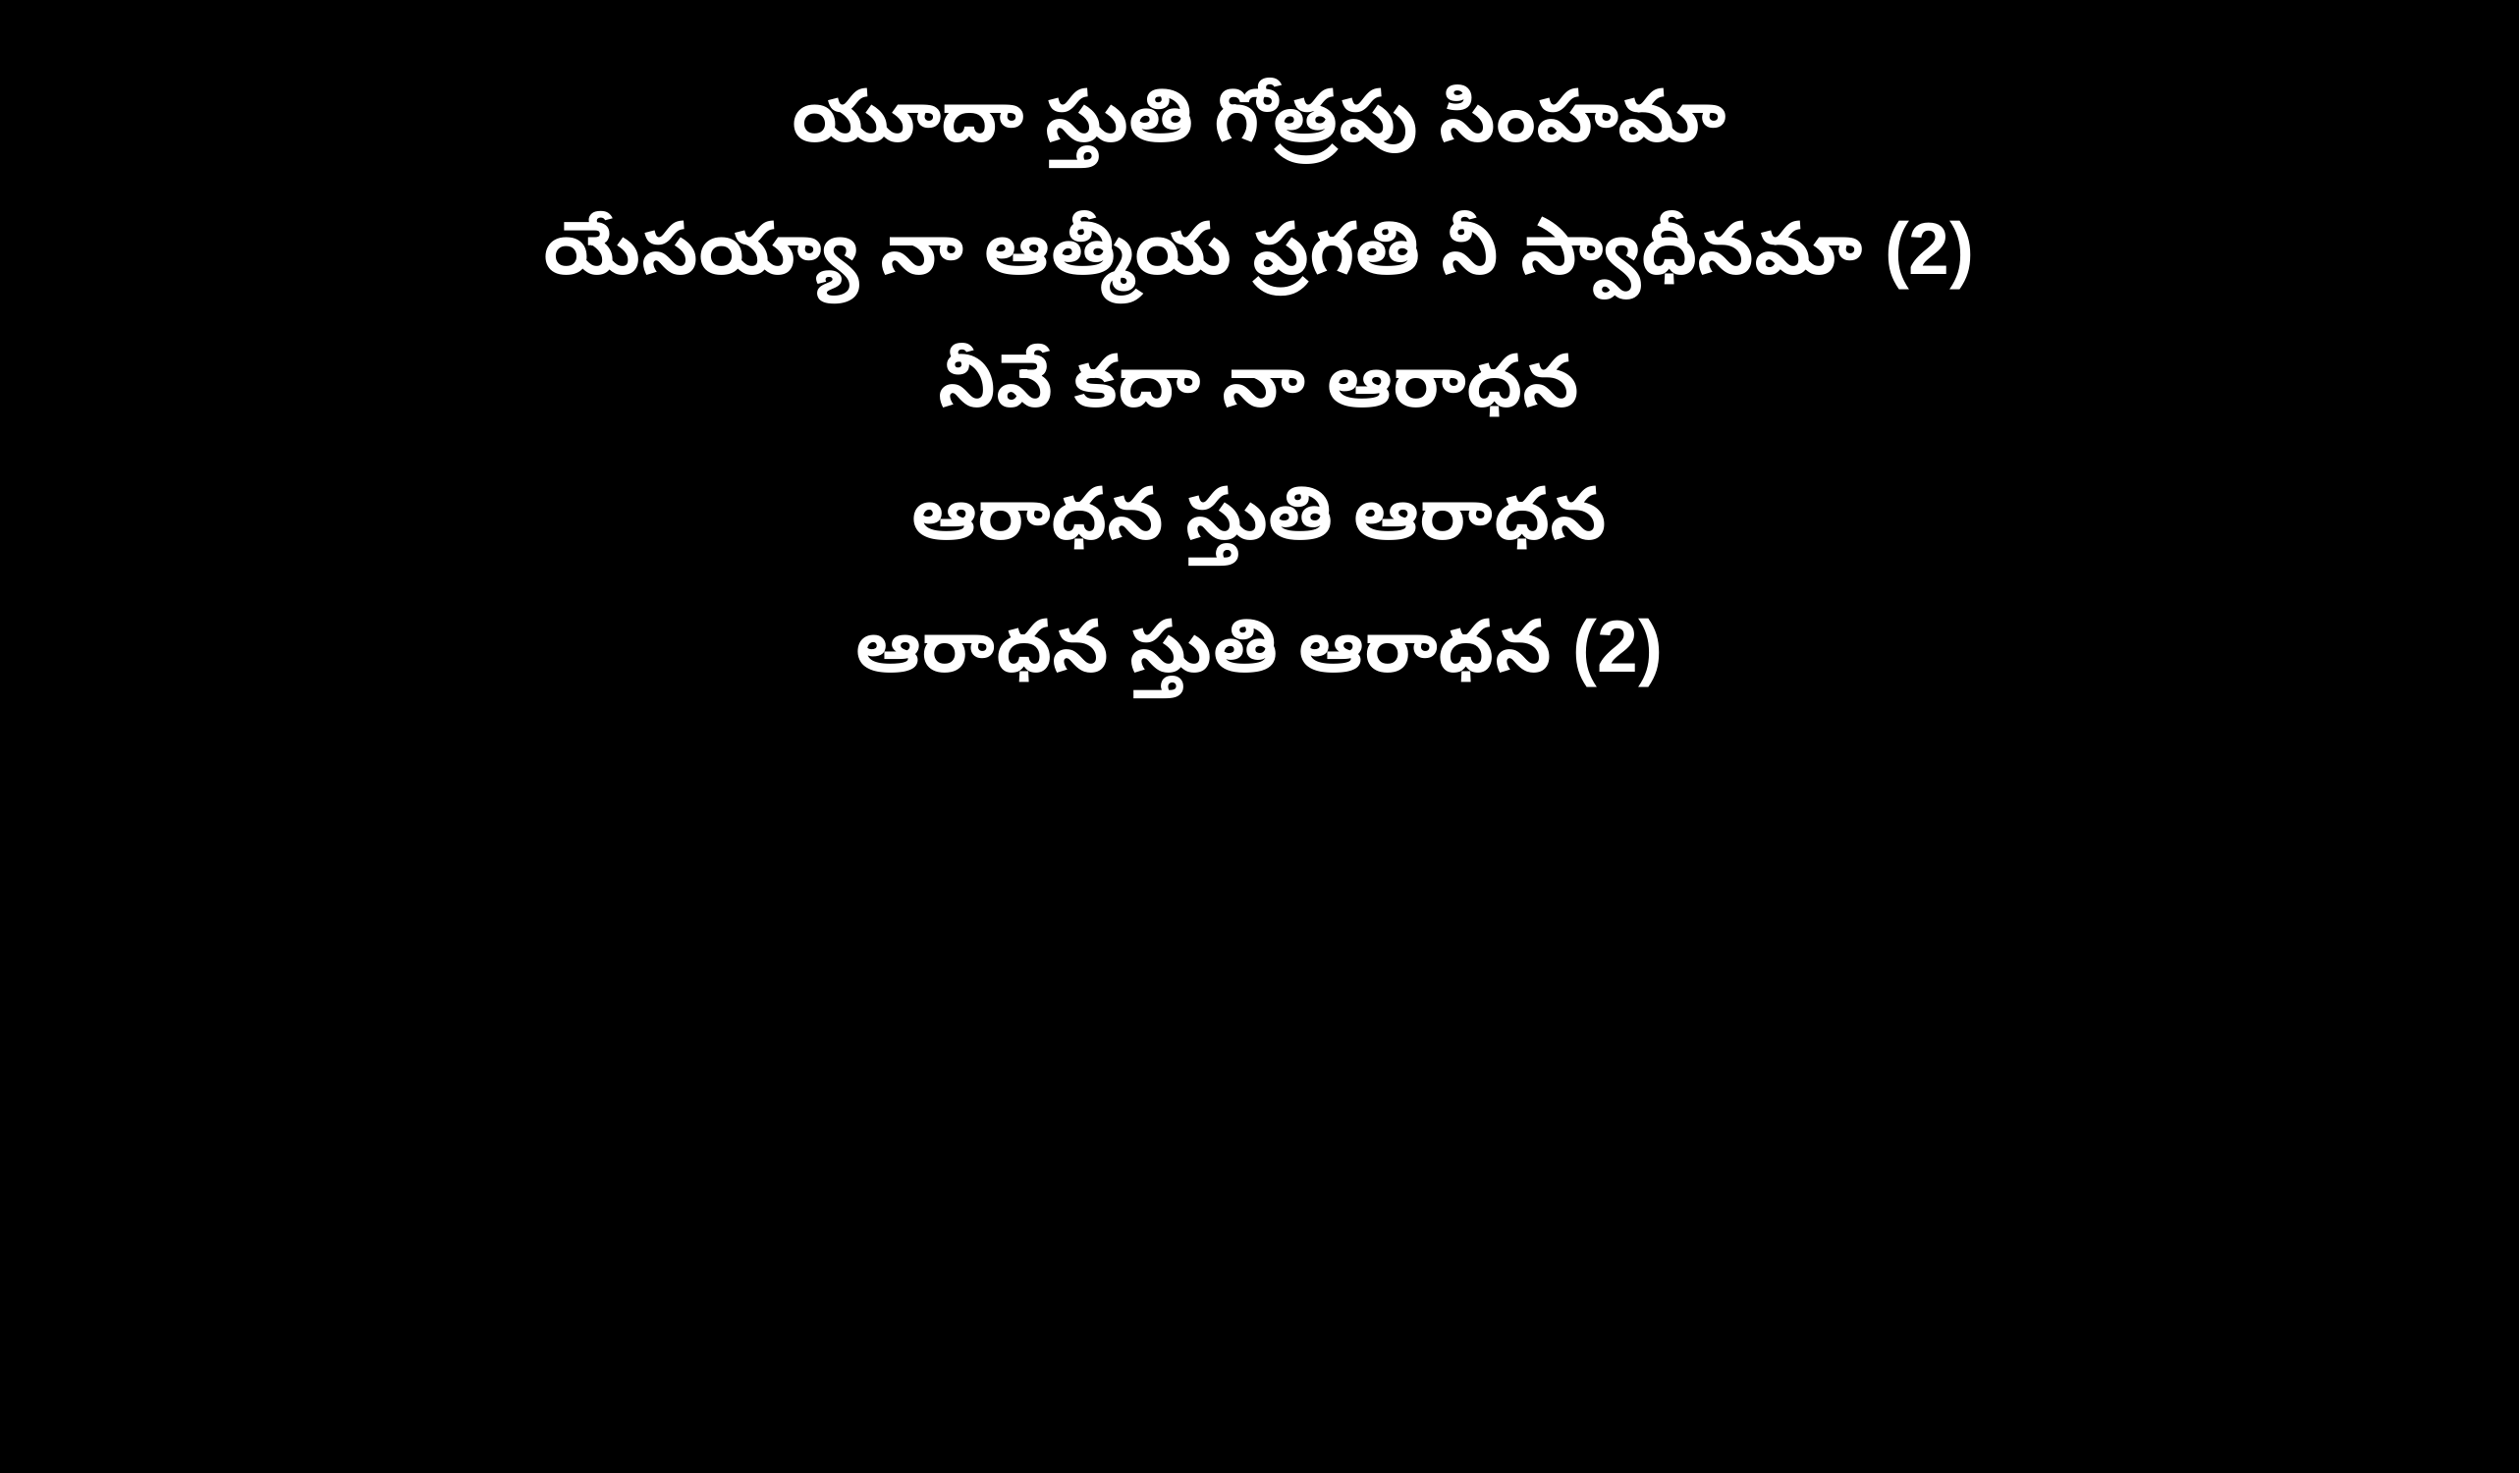

యూదా స్తుతి గోత్రపు సింహమా
యేసయ్యా నా ఆత్మీయ ప్రగతి నీ స్వాధీనమా (2)
నీవే కదా నా ఆరాధన
ఆరాధన స్తుతి ఆరాధన
ఆరాధన స్తుతి ఆరాధన (2)